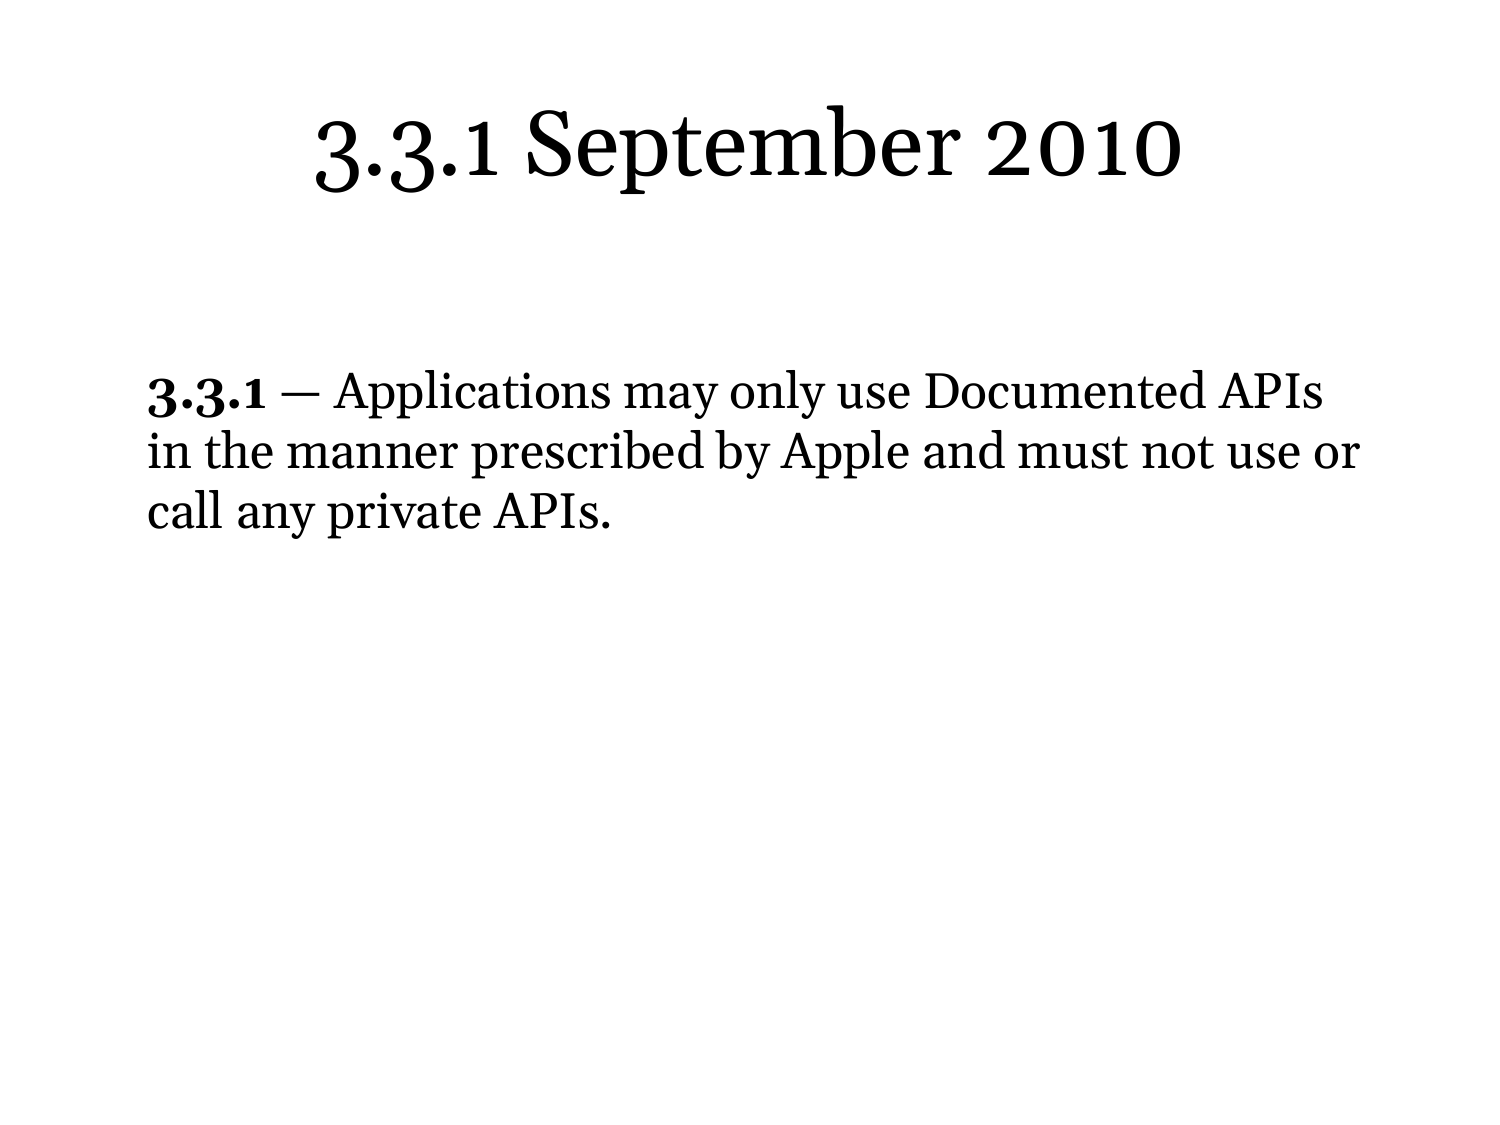

# 3.3.1 September 2010
3.3.1 — Applications may only use Documented APIs in the manner prescribed by Apple and must not use or call any private APIs.